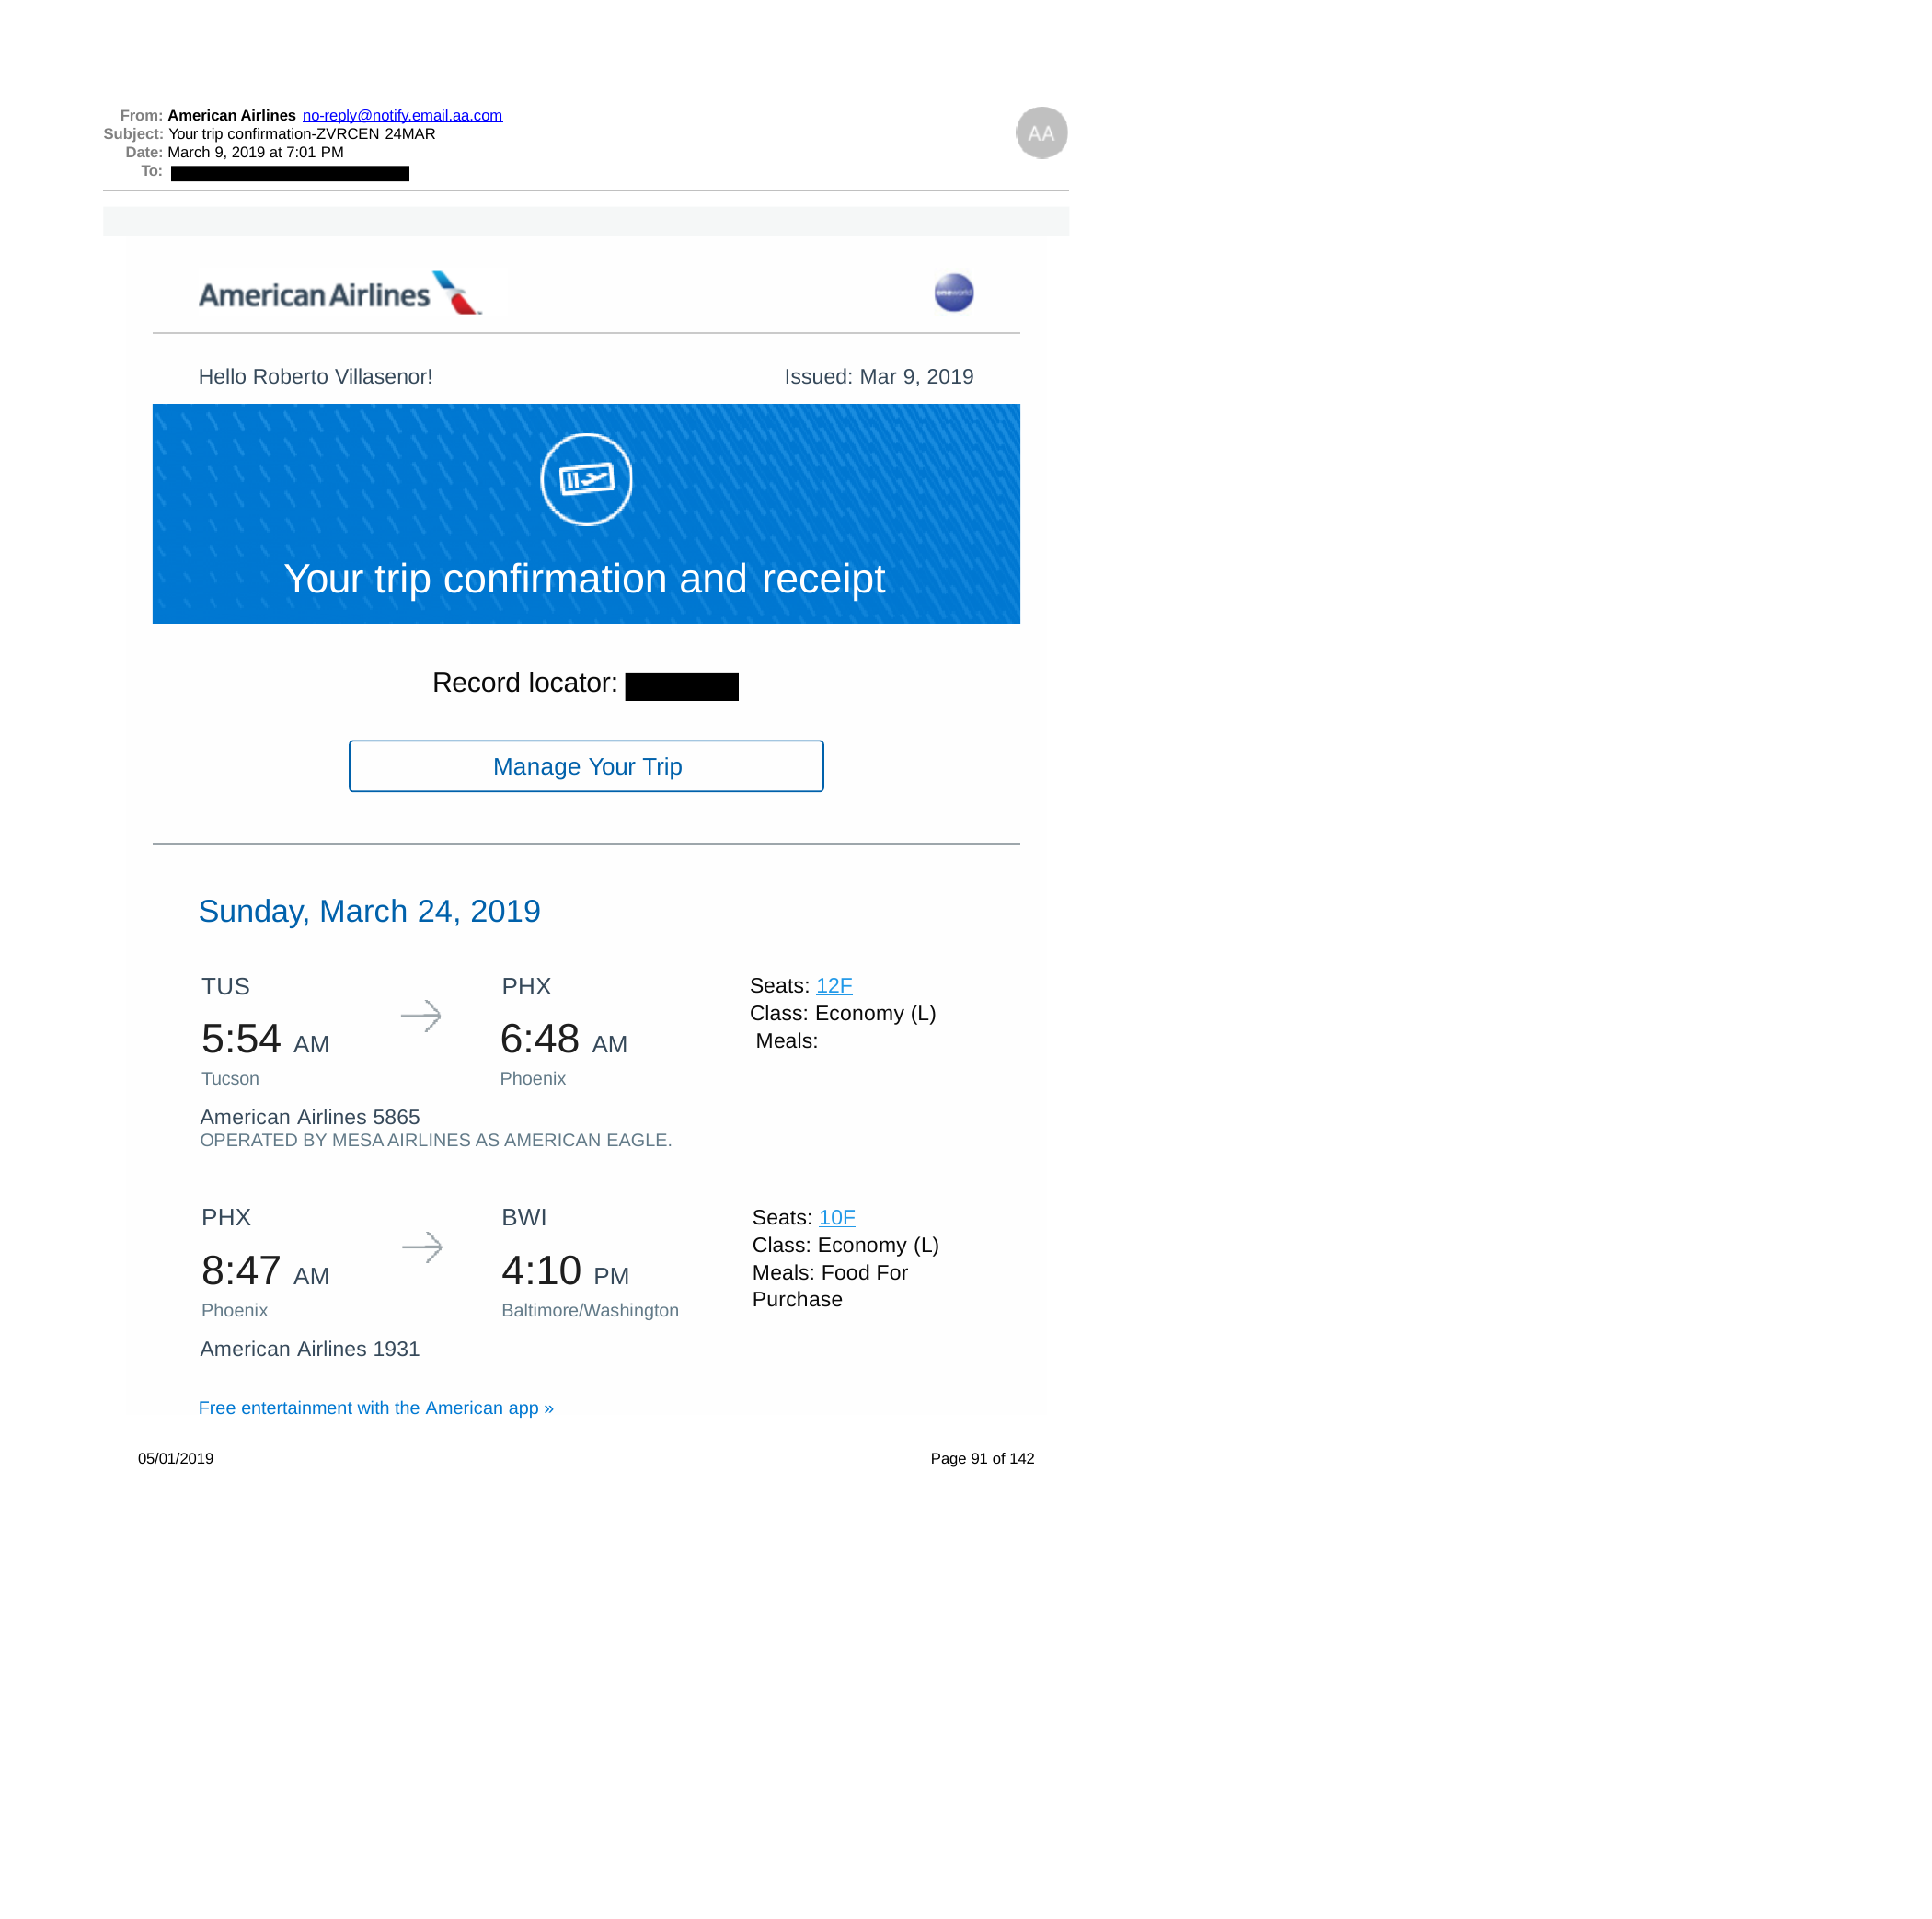

From: American Airlines no-reply@notify.email.aa.com
Subject: Your trip confirmation-ZVRCEN 24MAR
Date: March 9, 2019 at 7:01 PM
To:

Hello Roberto Villasenor!
Issued: Mar 9, 2019

Your trip confirmation and receipt
Record locator:

Manage Your Trip

Sunday, March 24, 2019
Seats: 12F
Class: Economy (L)  Meals:
TUS	PHX
5:54 AM
Tucson
6:48 AM
Phoenix

American Airlines 5865
OPERATED BY MESA AIRLINES AS AMERICAN EAGLE.
Seats: 10F
Class: Economy (L)  Meals: Food For Purchase
PHX
BWI
8:47 AM
Phoenix
4:10 PM
Baltimore/Washington

American Airlines 1931

Free entertainment with the American app »
05/01/2019
Page 91 of 142